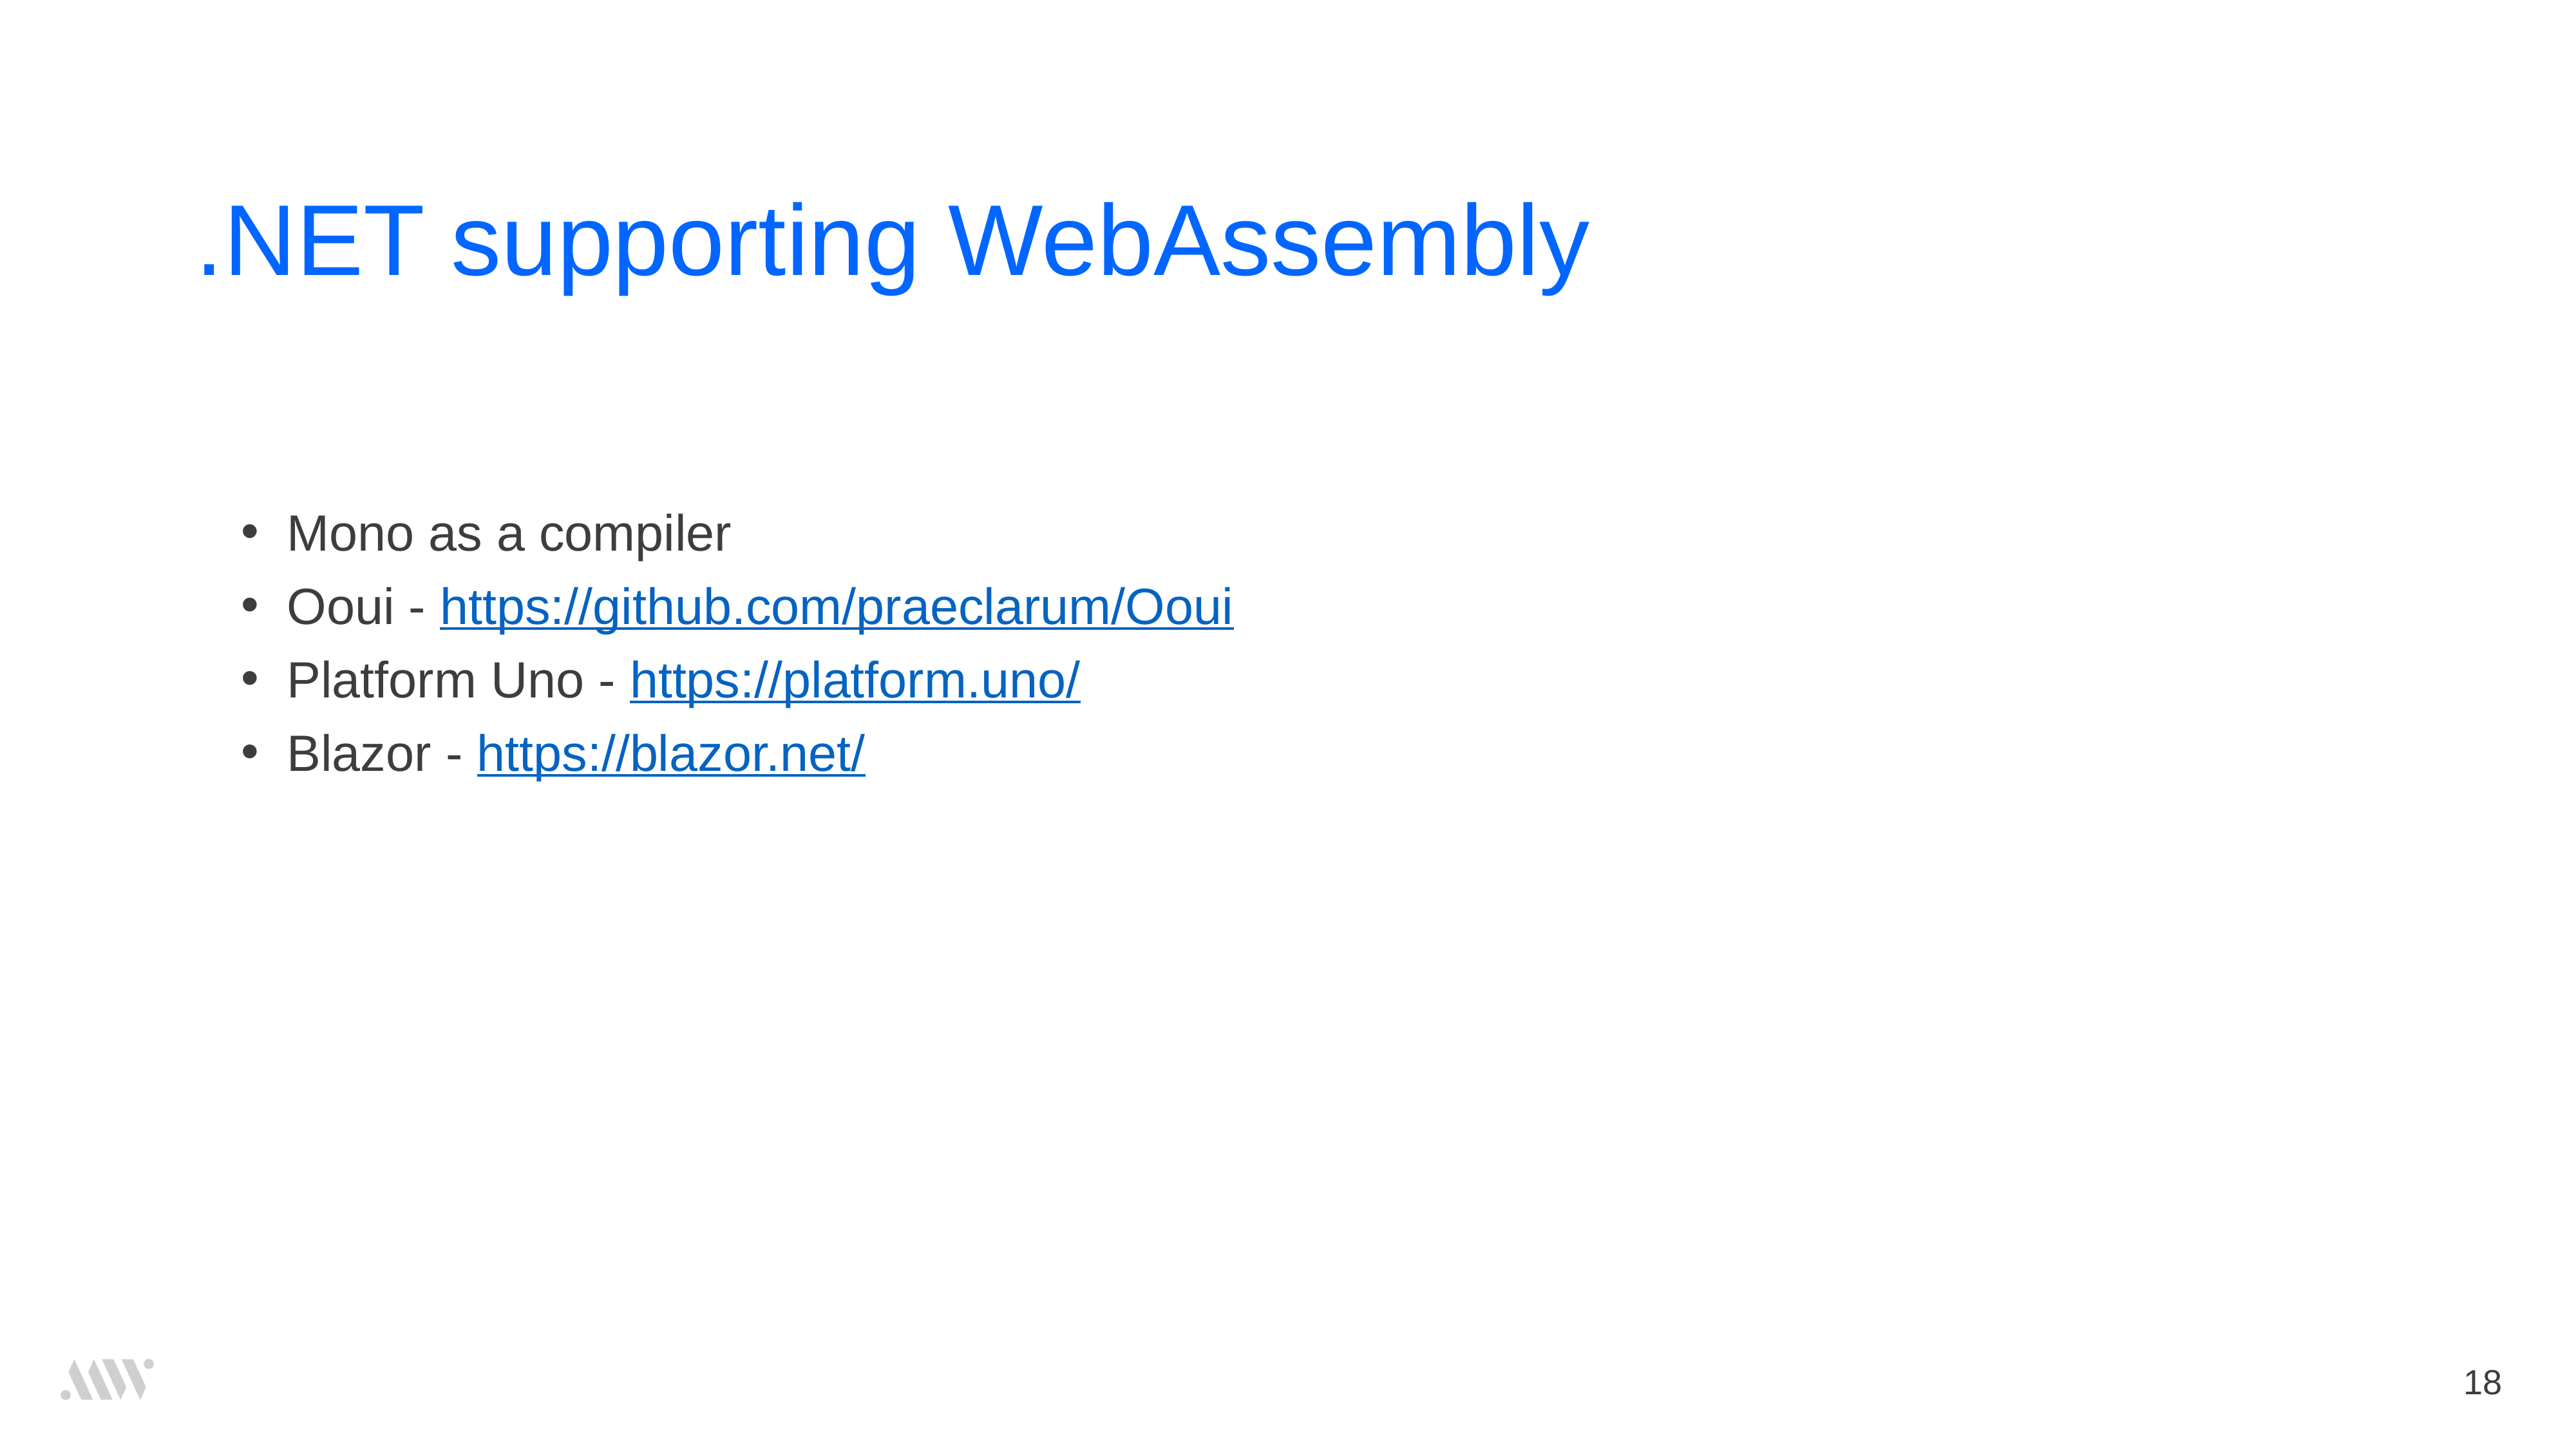

# .NET supporting WebAssembly

Mono as a compiler
Ooui - https://github.com/praeclarum/Ooui
Platform Uno - https://platform.uno/
Blazor - https://blazor.net/

18